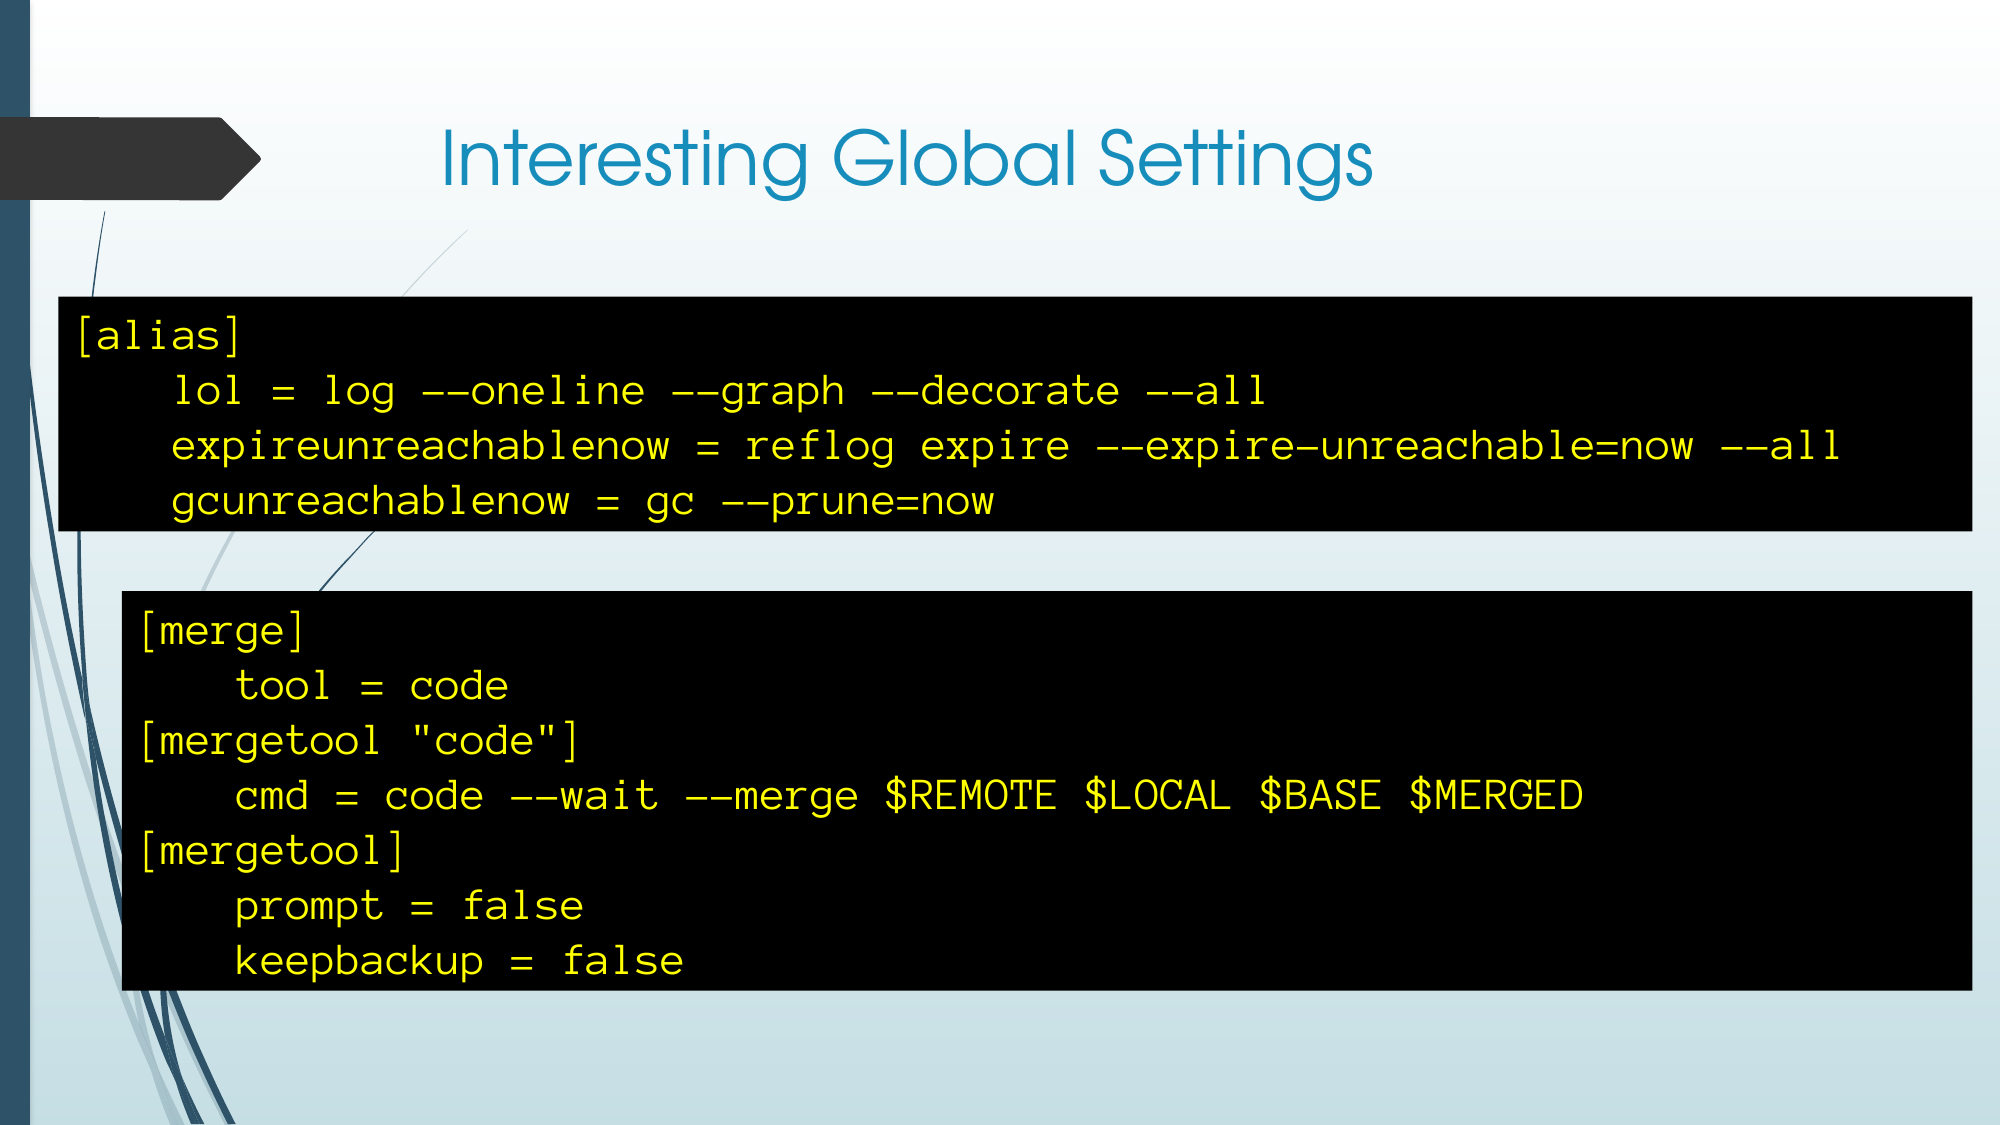

# Interesting Global Settings
[alias]
    lol = log --oneline --graph --decorate --all
    expireunreachablenow = reflog expire --expire-unreachable=now --all
    gcunreachablenow = gc --prune=now
[merge]
    tool = code
[mergetool "code"]
    cmd = code --wait --merge $REMOTE $LOCAL $BASE $MERGED
[mergetool]
    prompt = false
    keepbackup = false